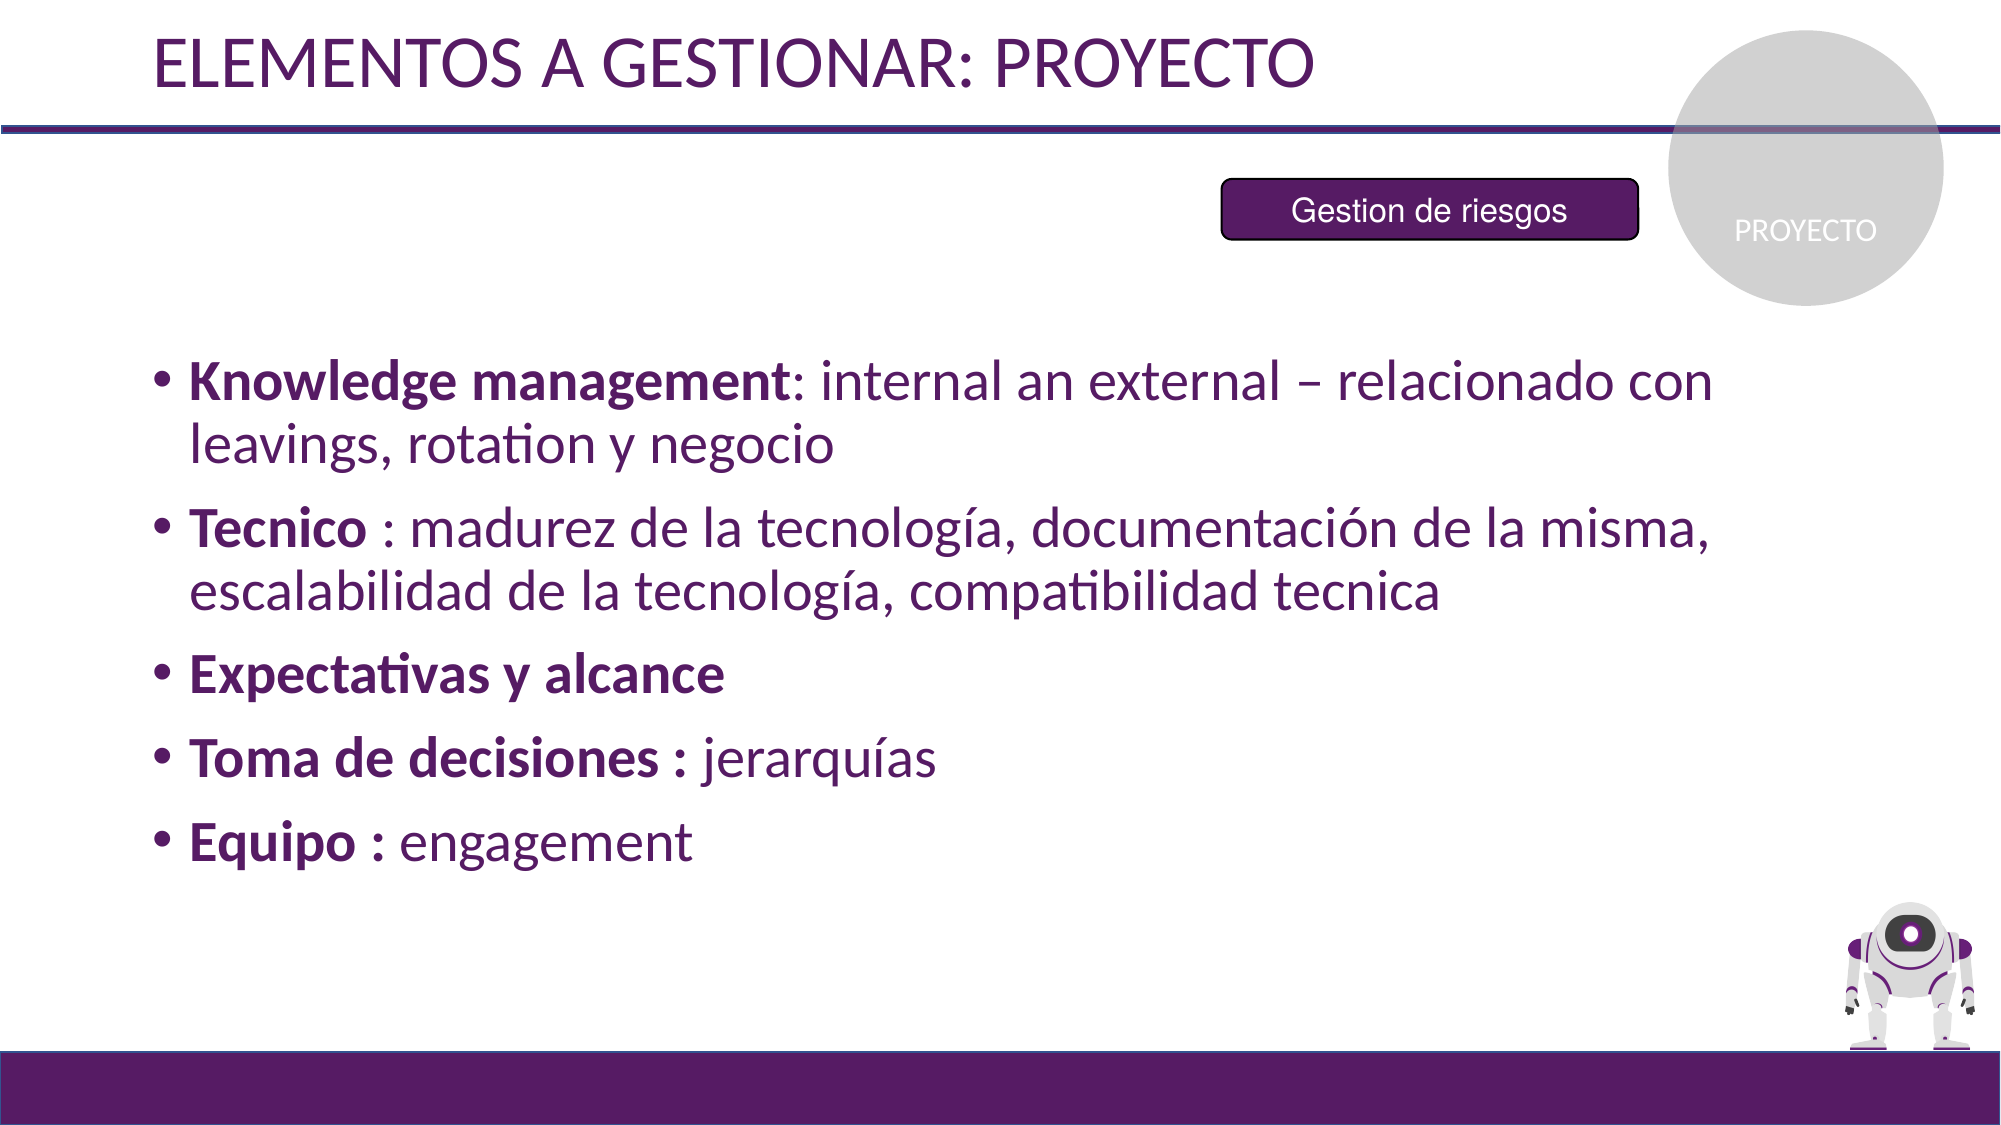

# ELEMENTOS A GESTIONAR: PROYECTO

PROYECTO

Knowledge management: internal an external – relacionado con leavings, rotation y negocio
Tecnico : madurez de la tecnología, documentación de la misma, escalabilidad de la tecnología, compatibilidad tecnica
Expectativas y alcance
Toma de decisiones : jerarquías
Equipo : engagement

Gestion de riesgos